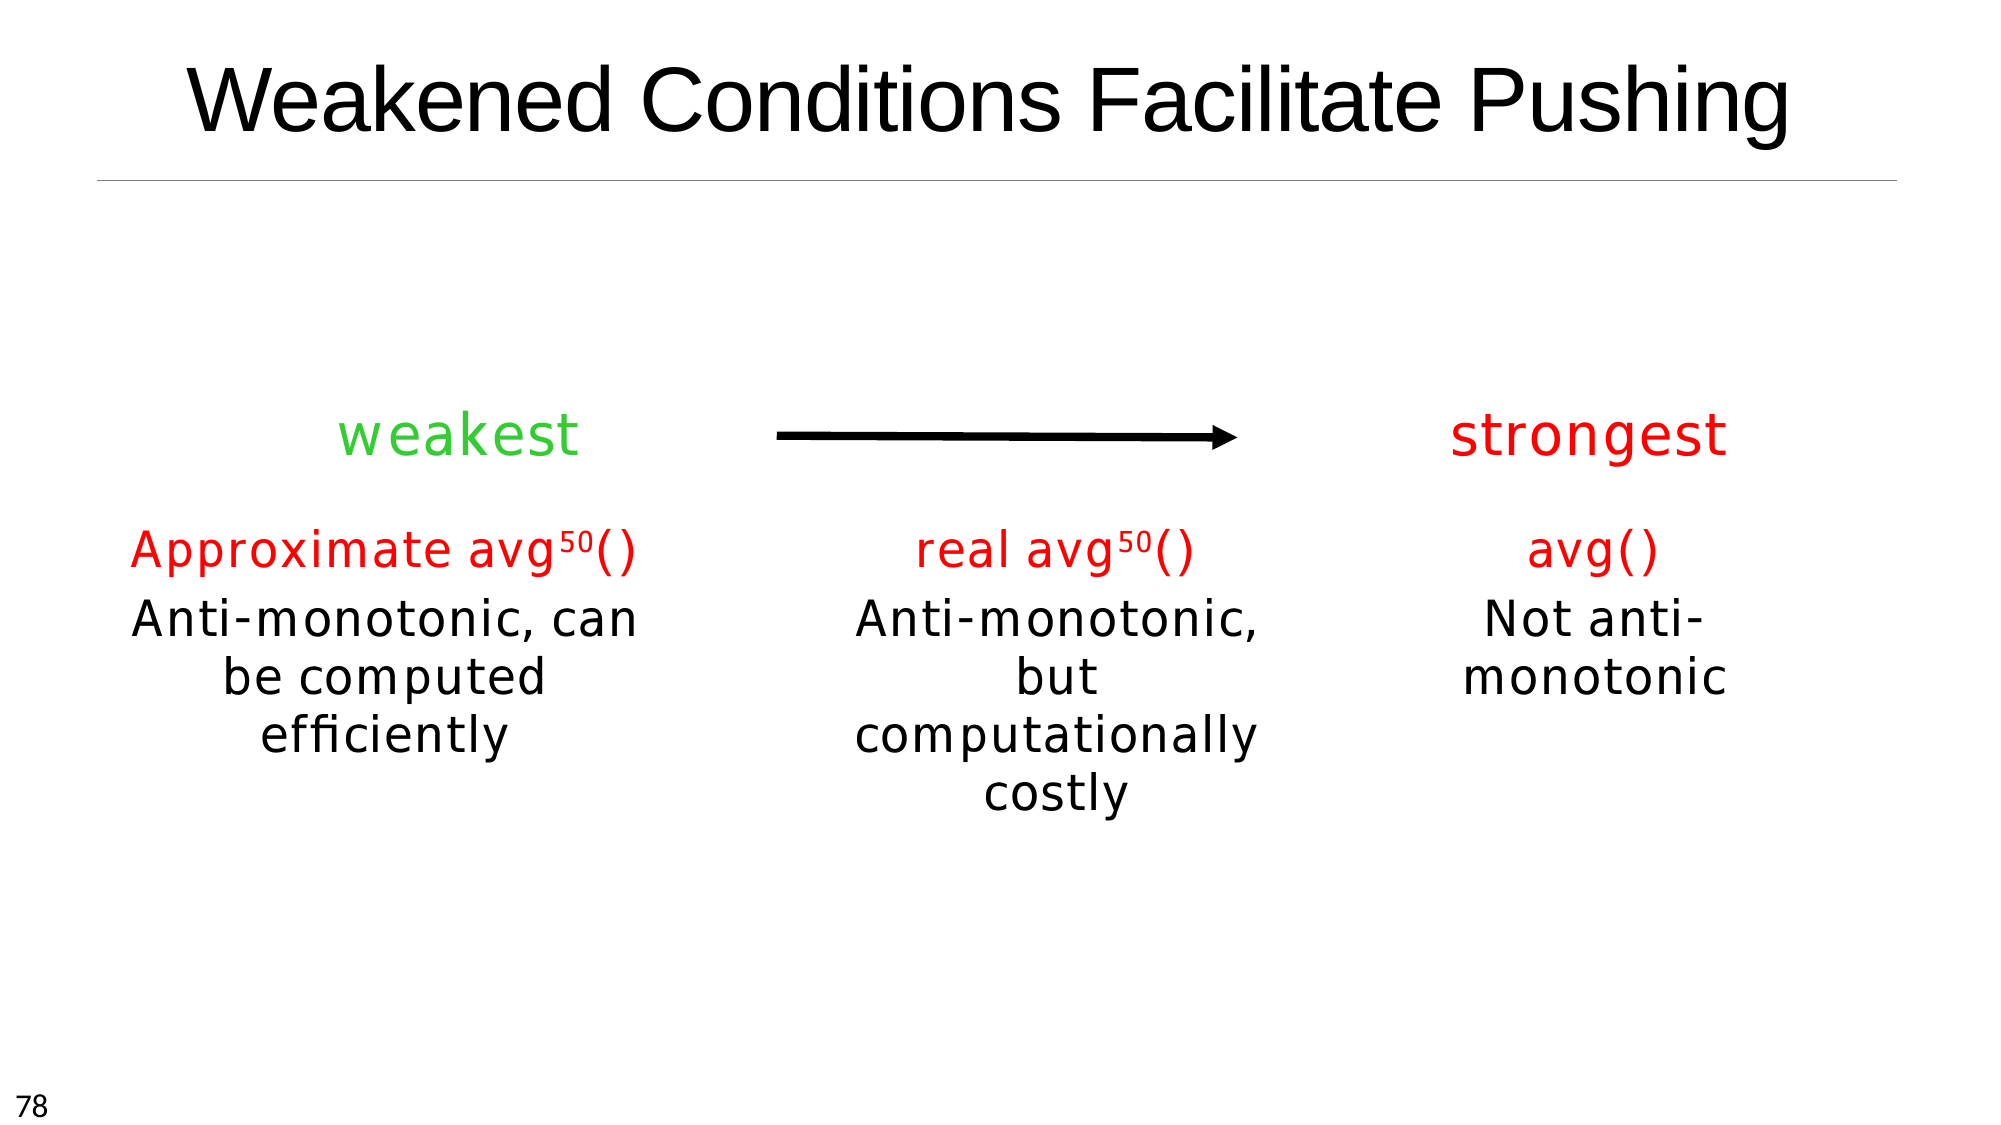

# Weakened Conditions Facilitate Pushing
weakest
strongest

| Approximate avg50() Anti-monotonic, can be computed efficiently |  | real avg50() Anti-monotonic, but computationally costly |  | avg() Not anti-monotonic |
| --- | --- | --- | --- | --- |